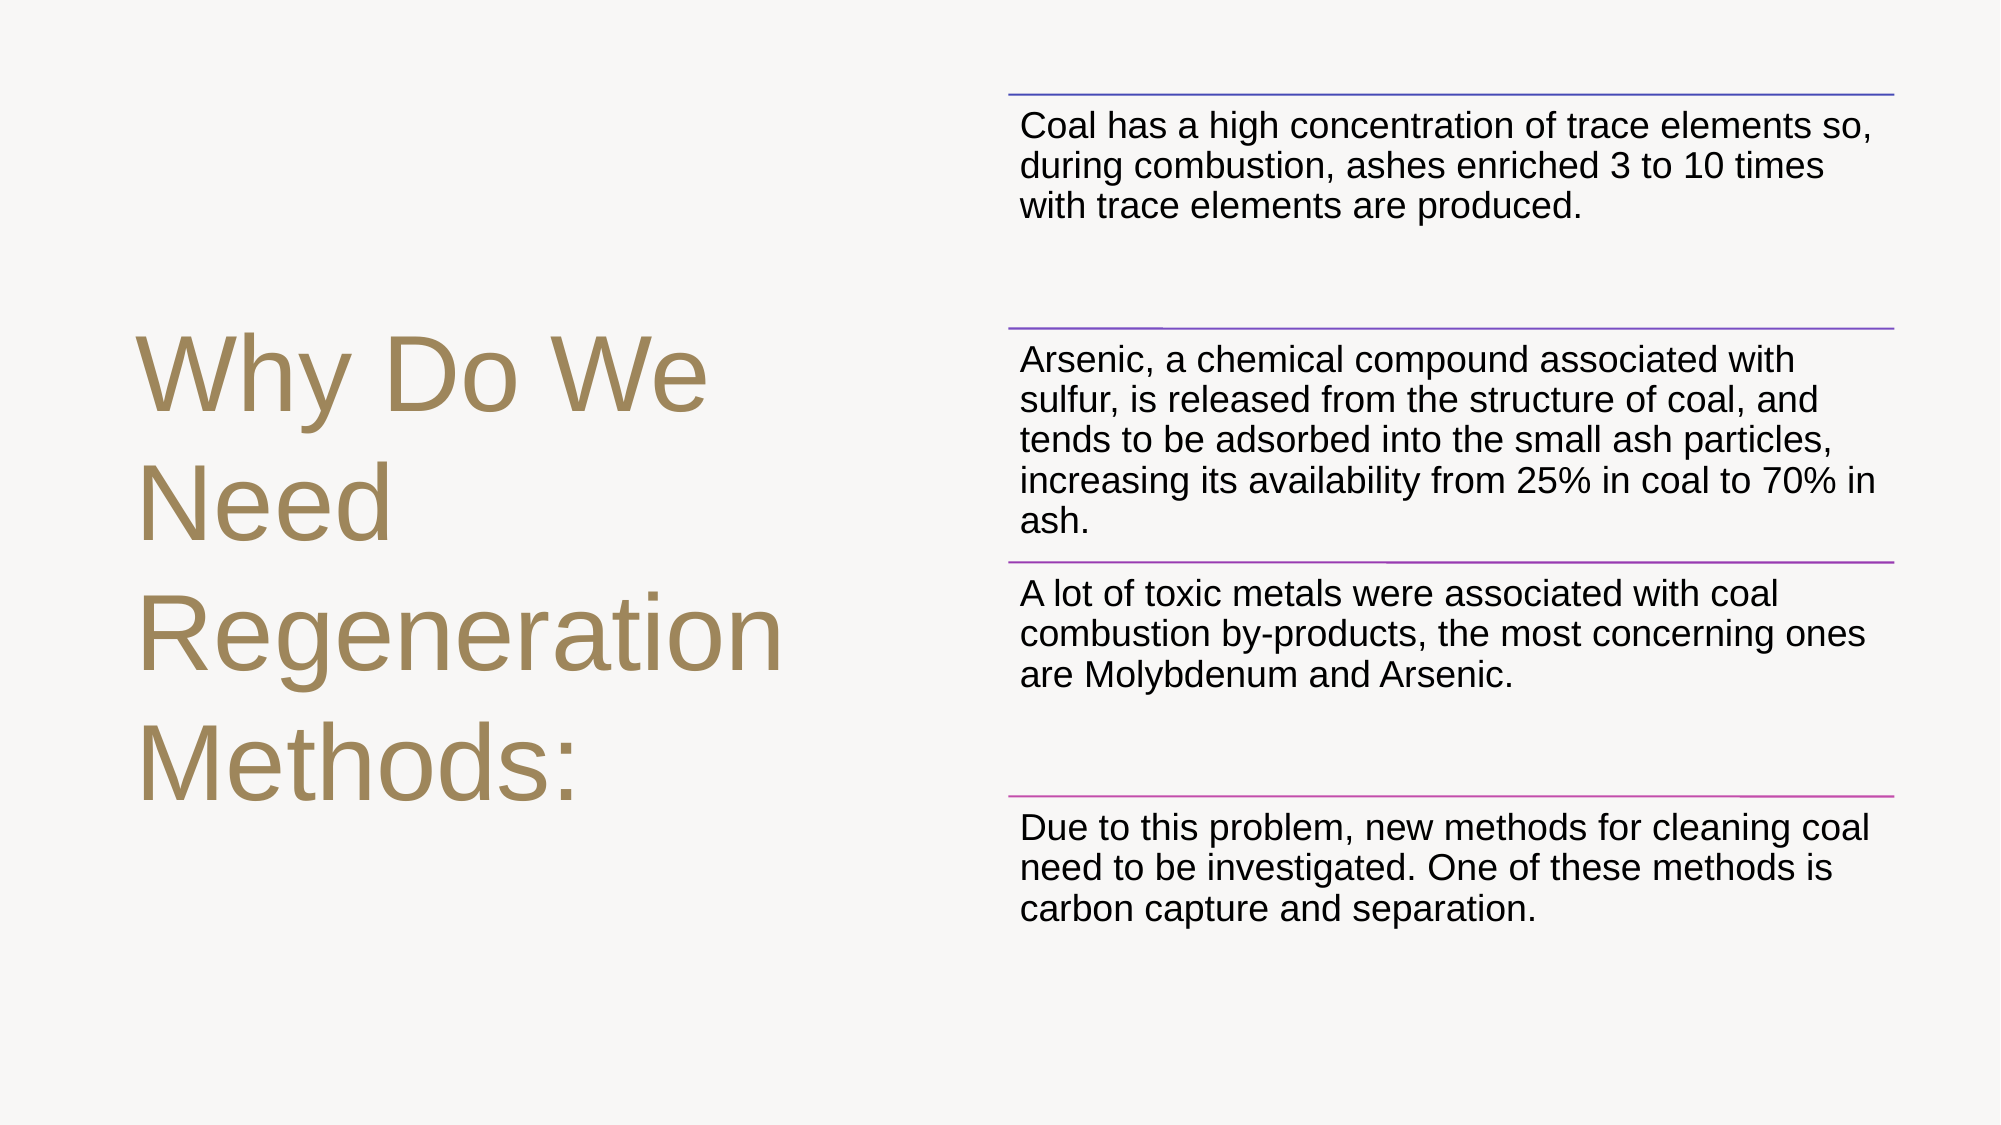

# Why Do We Need Regeneration Methods:
Coal has a high concentration of trace elements so, during combustion, ashes enriched 3 to 10 times with trace elements are produced.
Arsenic, a chemical compound associated with sulfur, is released from the structure of coal, and tends to be adsorbed into the small ash particles, increasing its availability from 25% in coal to 70% in ash.
A lot of toxic metals were associated with coal combustion by-products, the most concerning ones are Molybdenum and Arsenic.
Due to this problem, new methods for cleaning coal need to be investigated. One of these methods is carbon capture and separation.